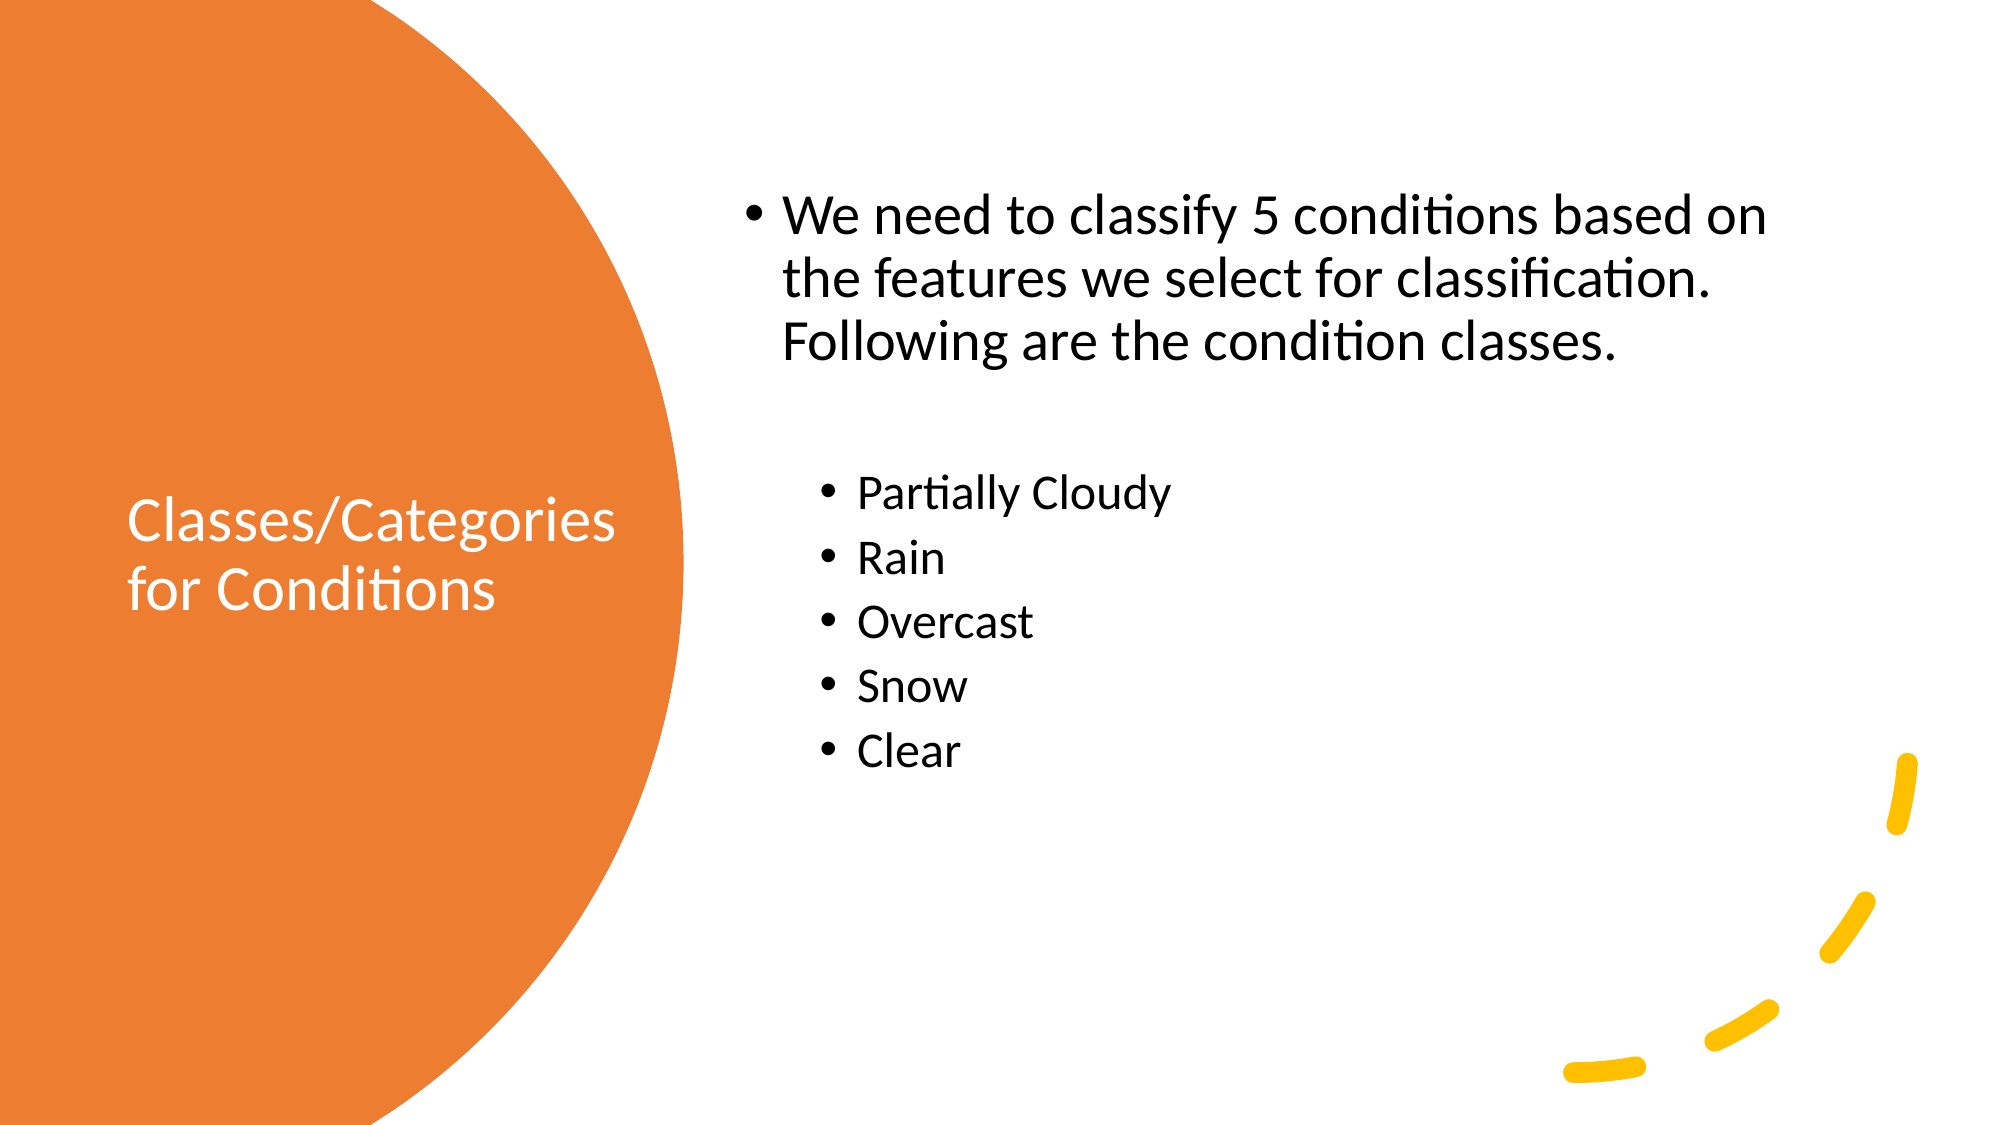

We need to classify 5 conditions based on the features we select for classification. Following are the condition classes.

Partially Cloudy
Rain
Overcast
Snow
Clear

# Classes/Categories for Conditions